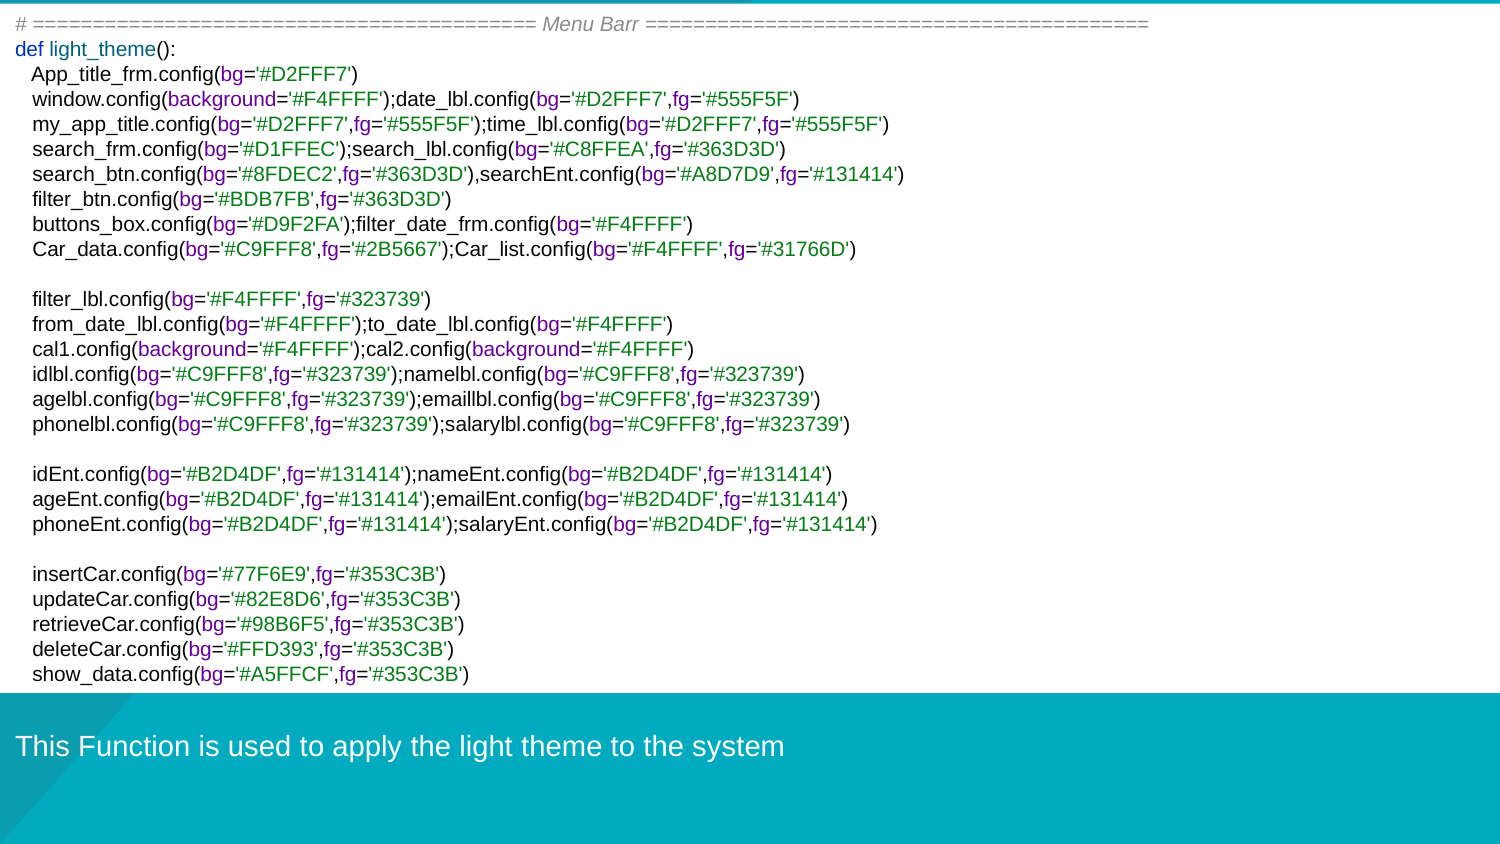

# ========================================== Menu Barr ========================================== def light_theme(): App_title_frm.config(bg='#D2FFF7') window.config(background='#F4FFFF');date_lbl.config(bg='#D2FFF7',fg='#555F5F') my_app_title.config(bg='#D2FFF7',fg='#555F5F');time_lbl.config(bg='#D2FFF7',fg='#555F5F') search_frm.config(bg='#D1FFEC');search_lbl.config(bg='#C8FFEA',fg='#363D3D') search_btn.config(bg='#8FDEC2',fg='#363D3D'),searchEnt.config(bg='#A8D7D9',fg='#131414') filter_btn.config(bg='#BDB7FB',fg='#363D3D') buttons_box.config(bg='#D9F2FA');filter_date_frm.config(bg='#F4FFFF') Car_data.config(bg='#C9FFF8',fg='#2B5667');Car_list.config(bg='#F4FFFF',fg='#31766D') filter_lbl.config(bg='#F4FFFF',fg='#323739') from_date_lbl.config(bg='#F4FFFF');to_date_lbl.config(bg='#F4FFFF') cal1.config(background='#F4FFFF');cal2.config(background='#F4FFFF') idlbl.config(bg='#C9FFF8',fg='#323739');namelbl.config(bg='#C9FFF8',fg='#323739') agelbl.config(bg='#C9FFF8',fg='#323739');emaillbl.config(bg='#C9FFF8',fg='#323739') phonelbl.config(bg='#C9FFF8',fg='#323739');salarylbl.config(bg='#C9FFF8',fg='#323739') idEnt.config(bg='#B2D4DF',fg='#131414');nameEnt.config(bg='#B2D4DF',fg='#131414') ageEnt.config(bg='#B2D4DF',fg='#131414');emailEnt.config(bg='#B2D4DF',fg='#131414') phoneEnt.config(bg='#B2D4DF',fg='#131414');salaryEnt.config(bg='#B2D4DF',fg='#131414') insertCar.config(bg='#77F6E9',fg='#353C3B') updateCar.config(bg='#82E8D6',fg='#353C3B') retrieveCar.config(bg='#98B6F5',fg='#353C3B') deleteCar.config(bg='#FFD393',fg='#353C3B') show_data.config(bg='#A5FFCF',fg='#353C3B')
# This Function is used to apply the light theme to the system